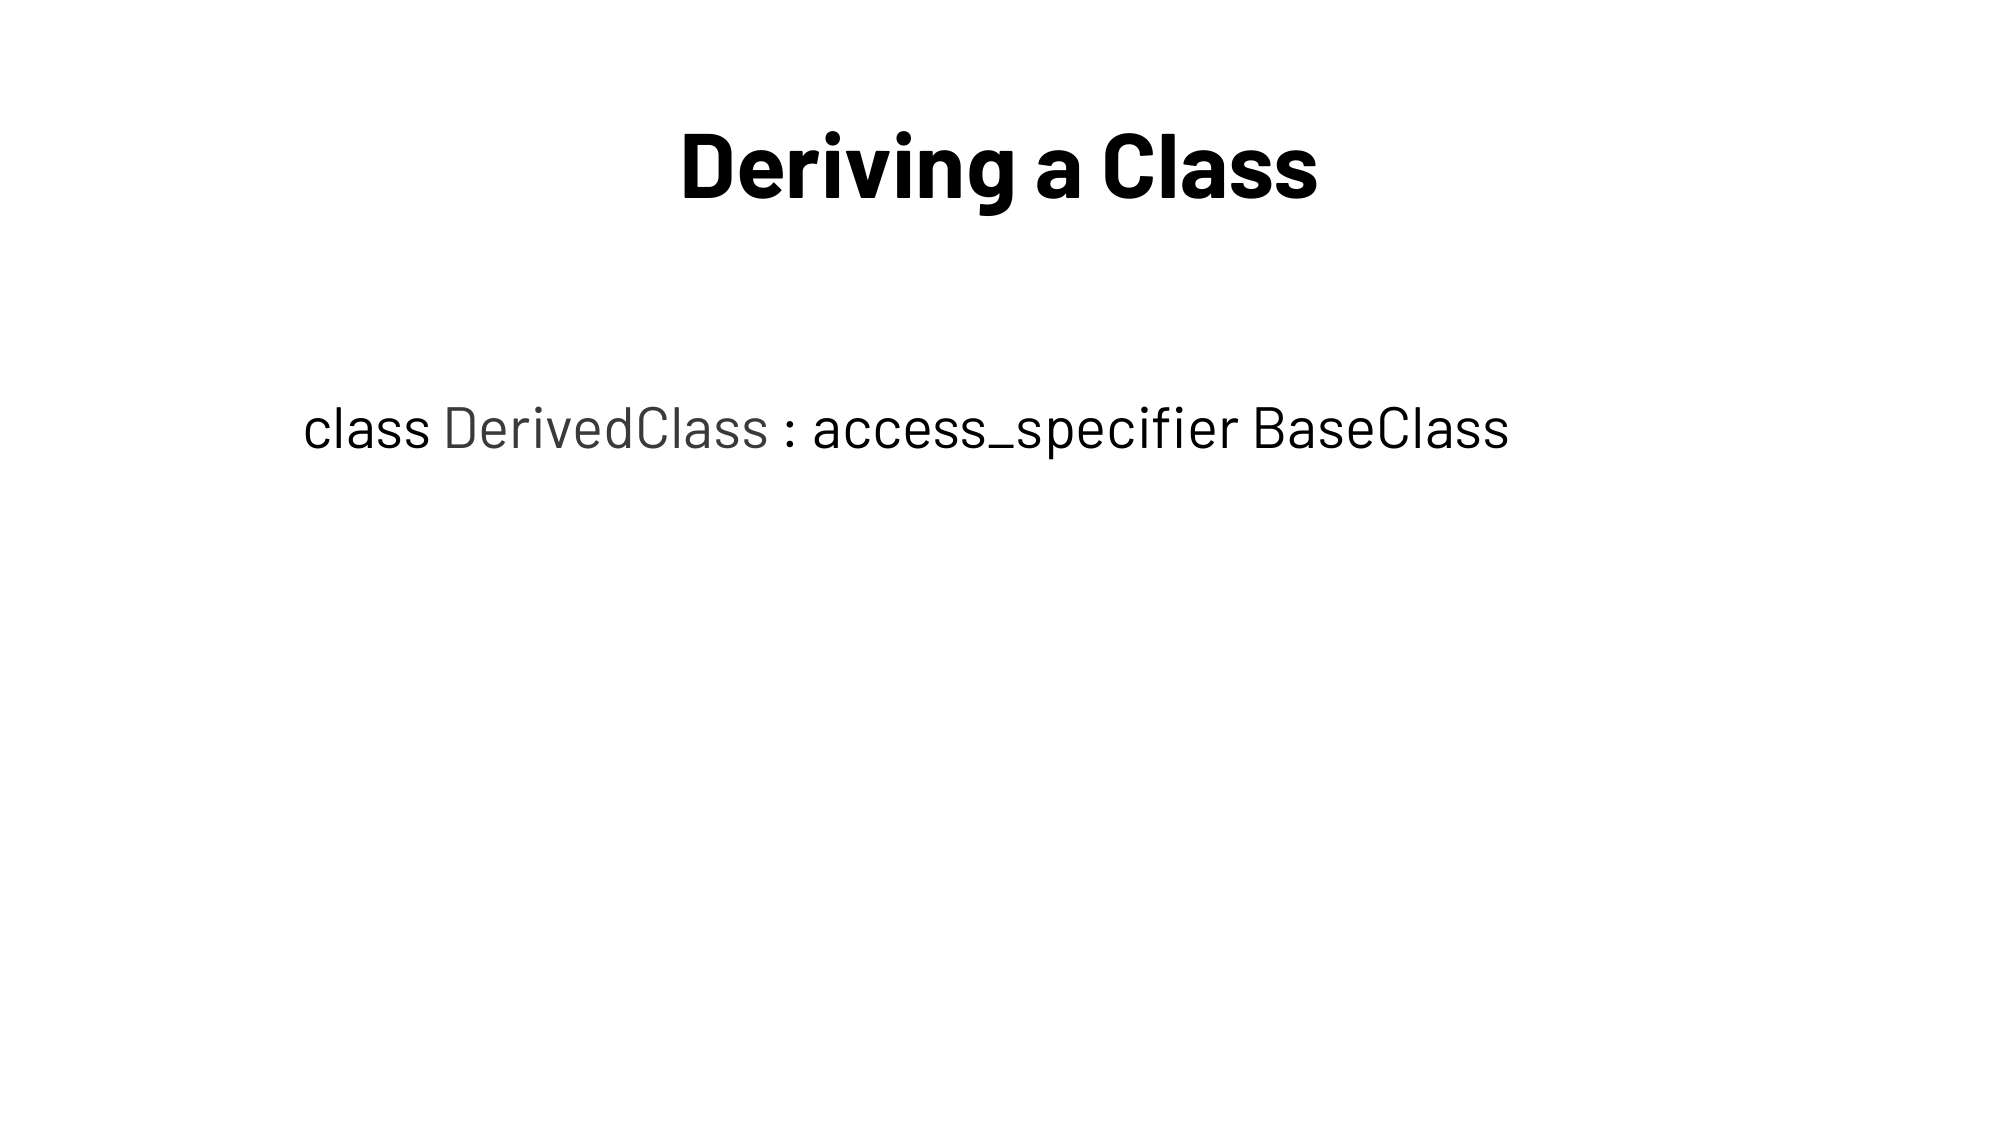

# Deriving a Class

	class DerivedClass : access_specifier BaseClass